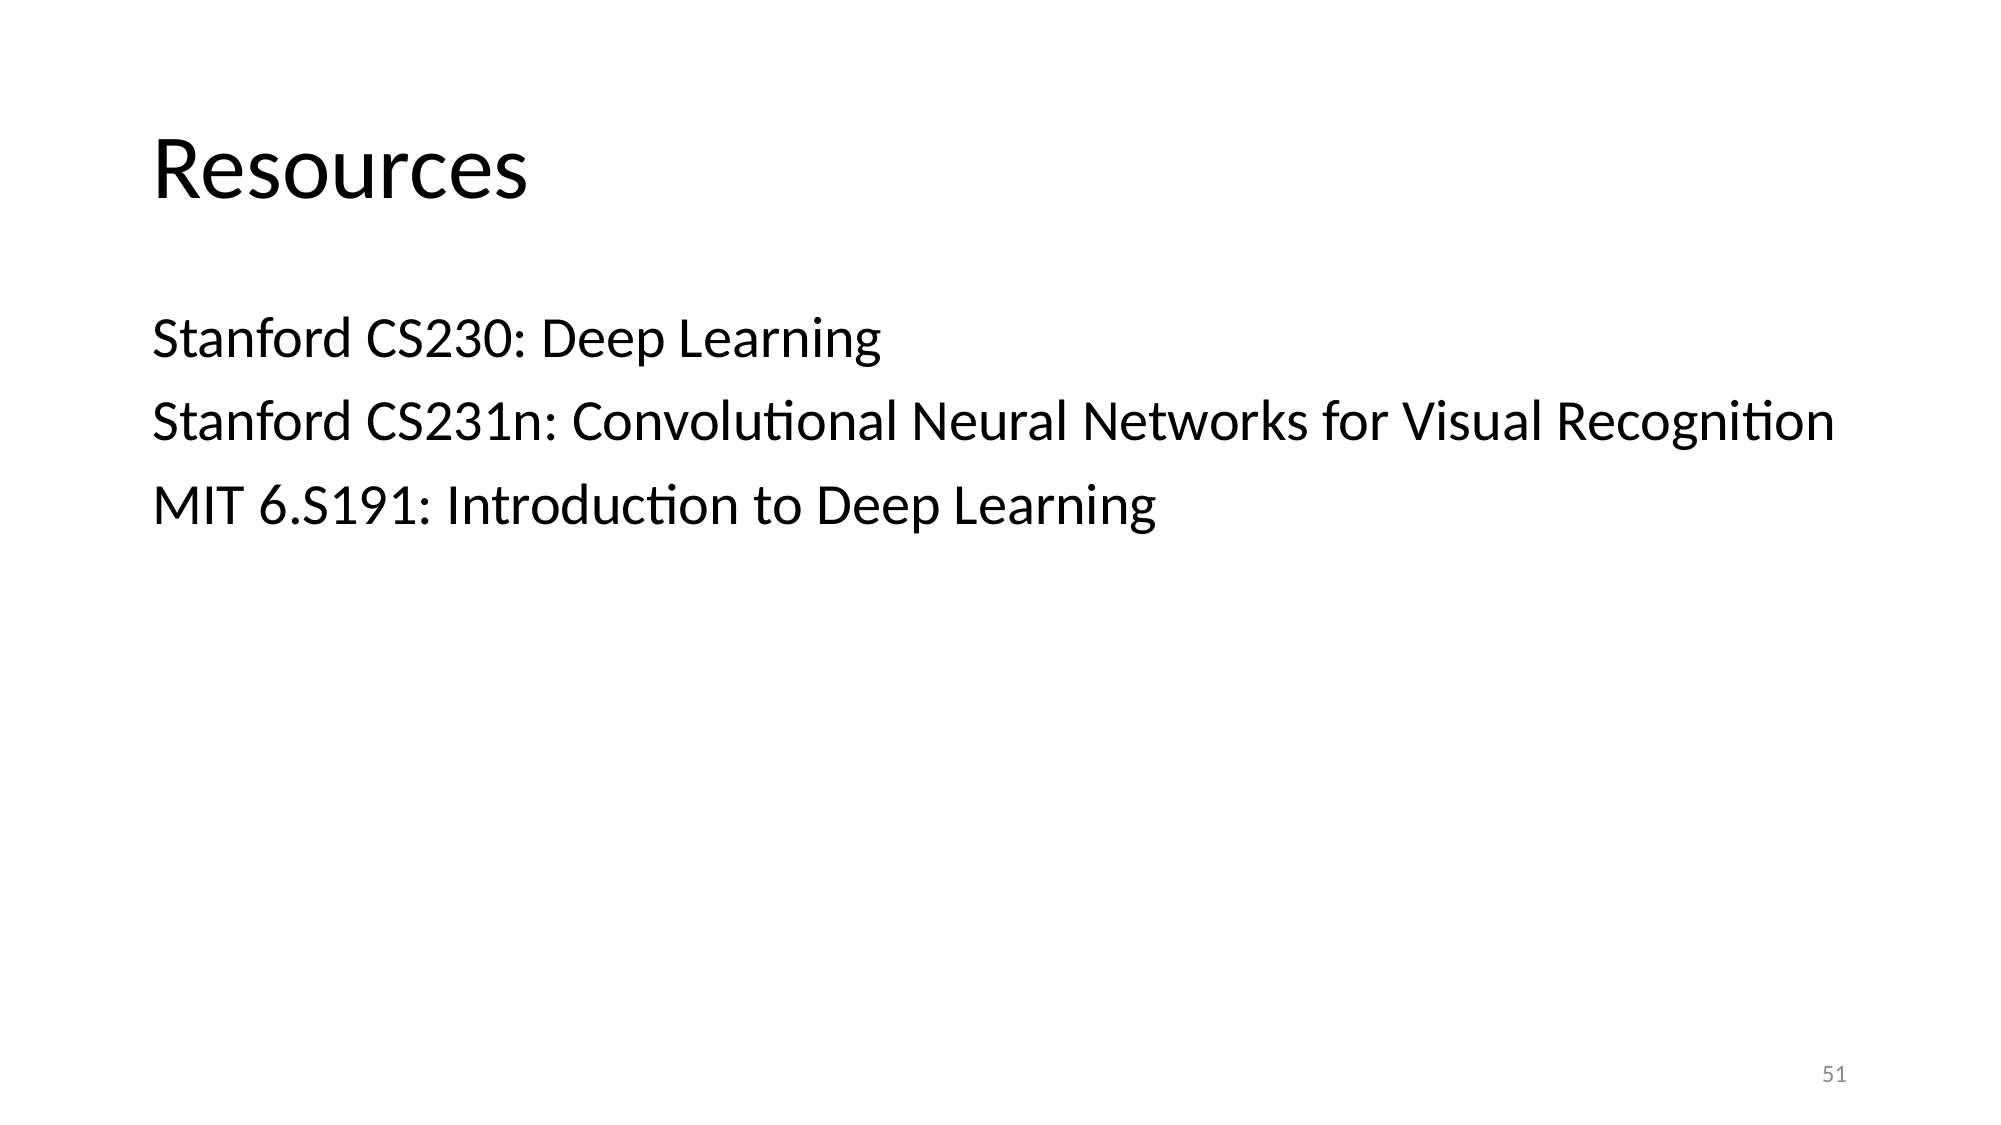

# Resources
Stanford CS230: Deep Learning
Stanford CS231n: Convolutional Neural Networks for Visual Recognition
MIT 6.S191: Introduction to Deep Learning

51